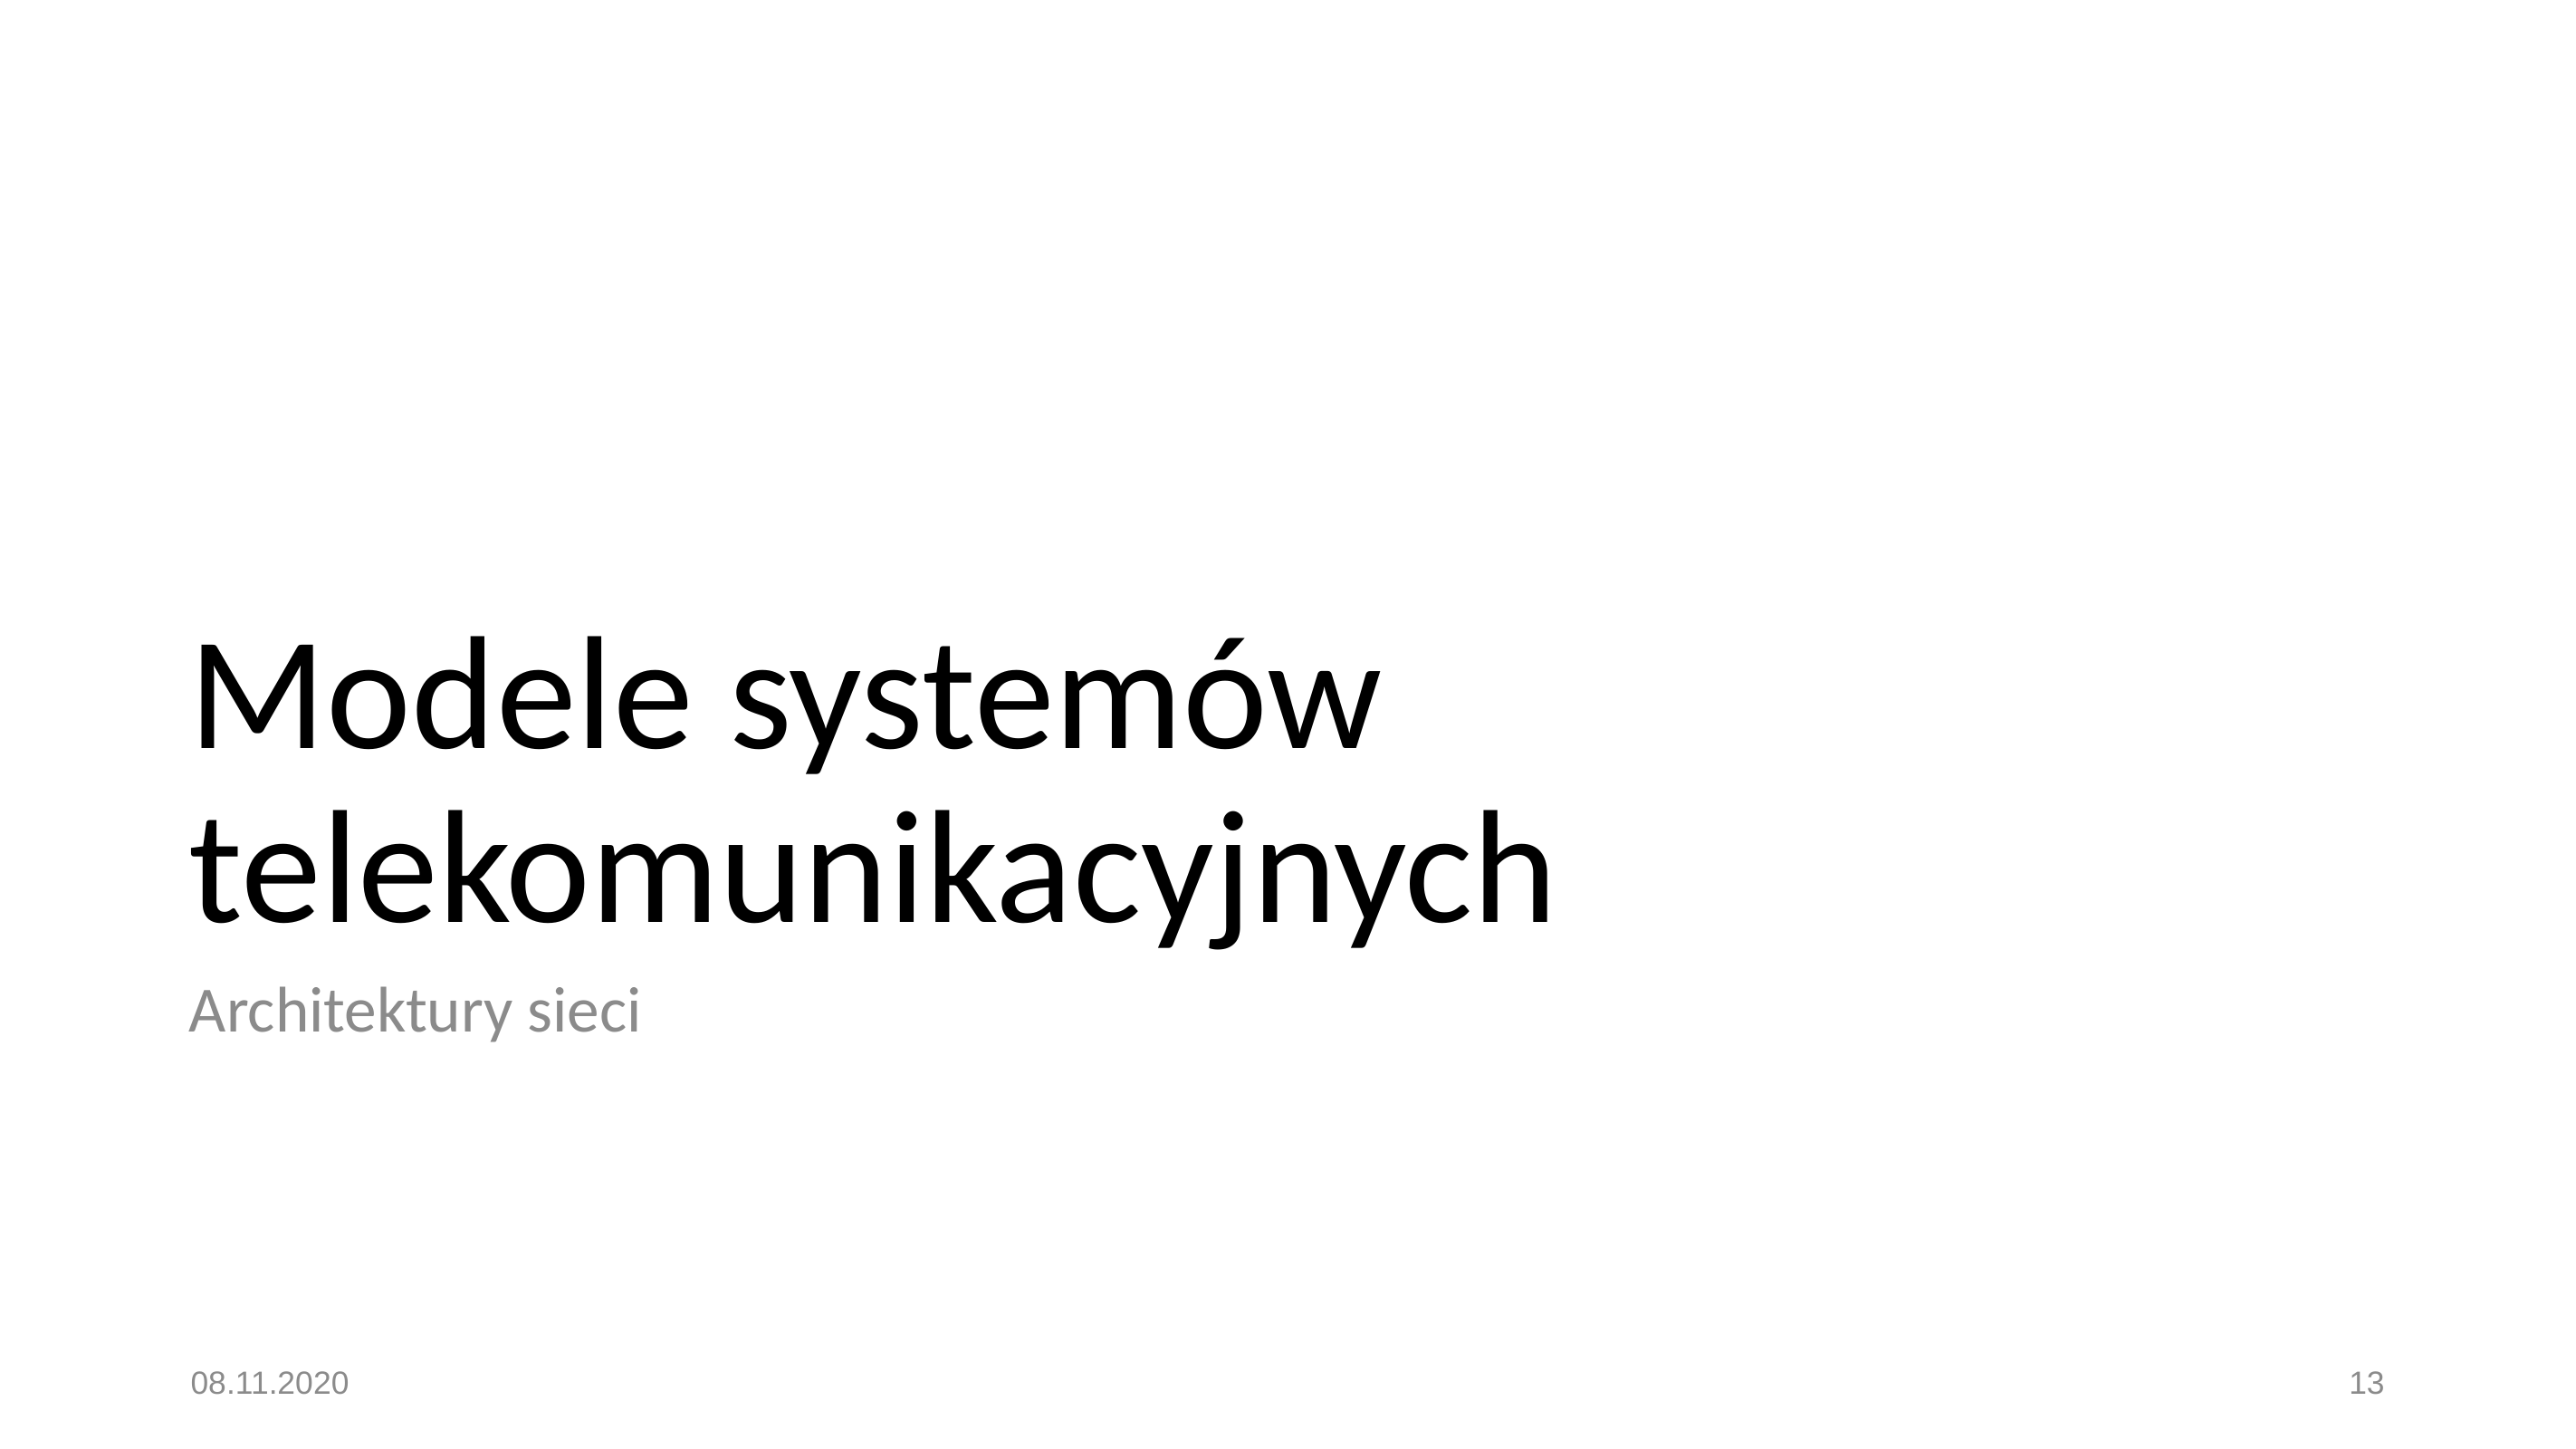

# Modele systemów telekomunikacyjnych
Architektury sieci
08.11.2020
13